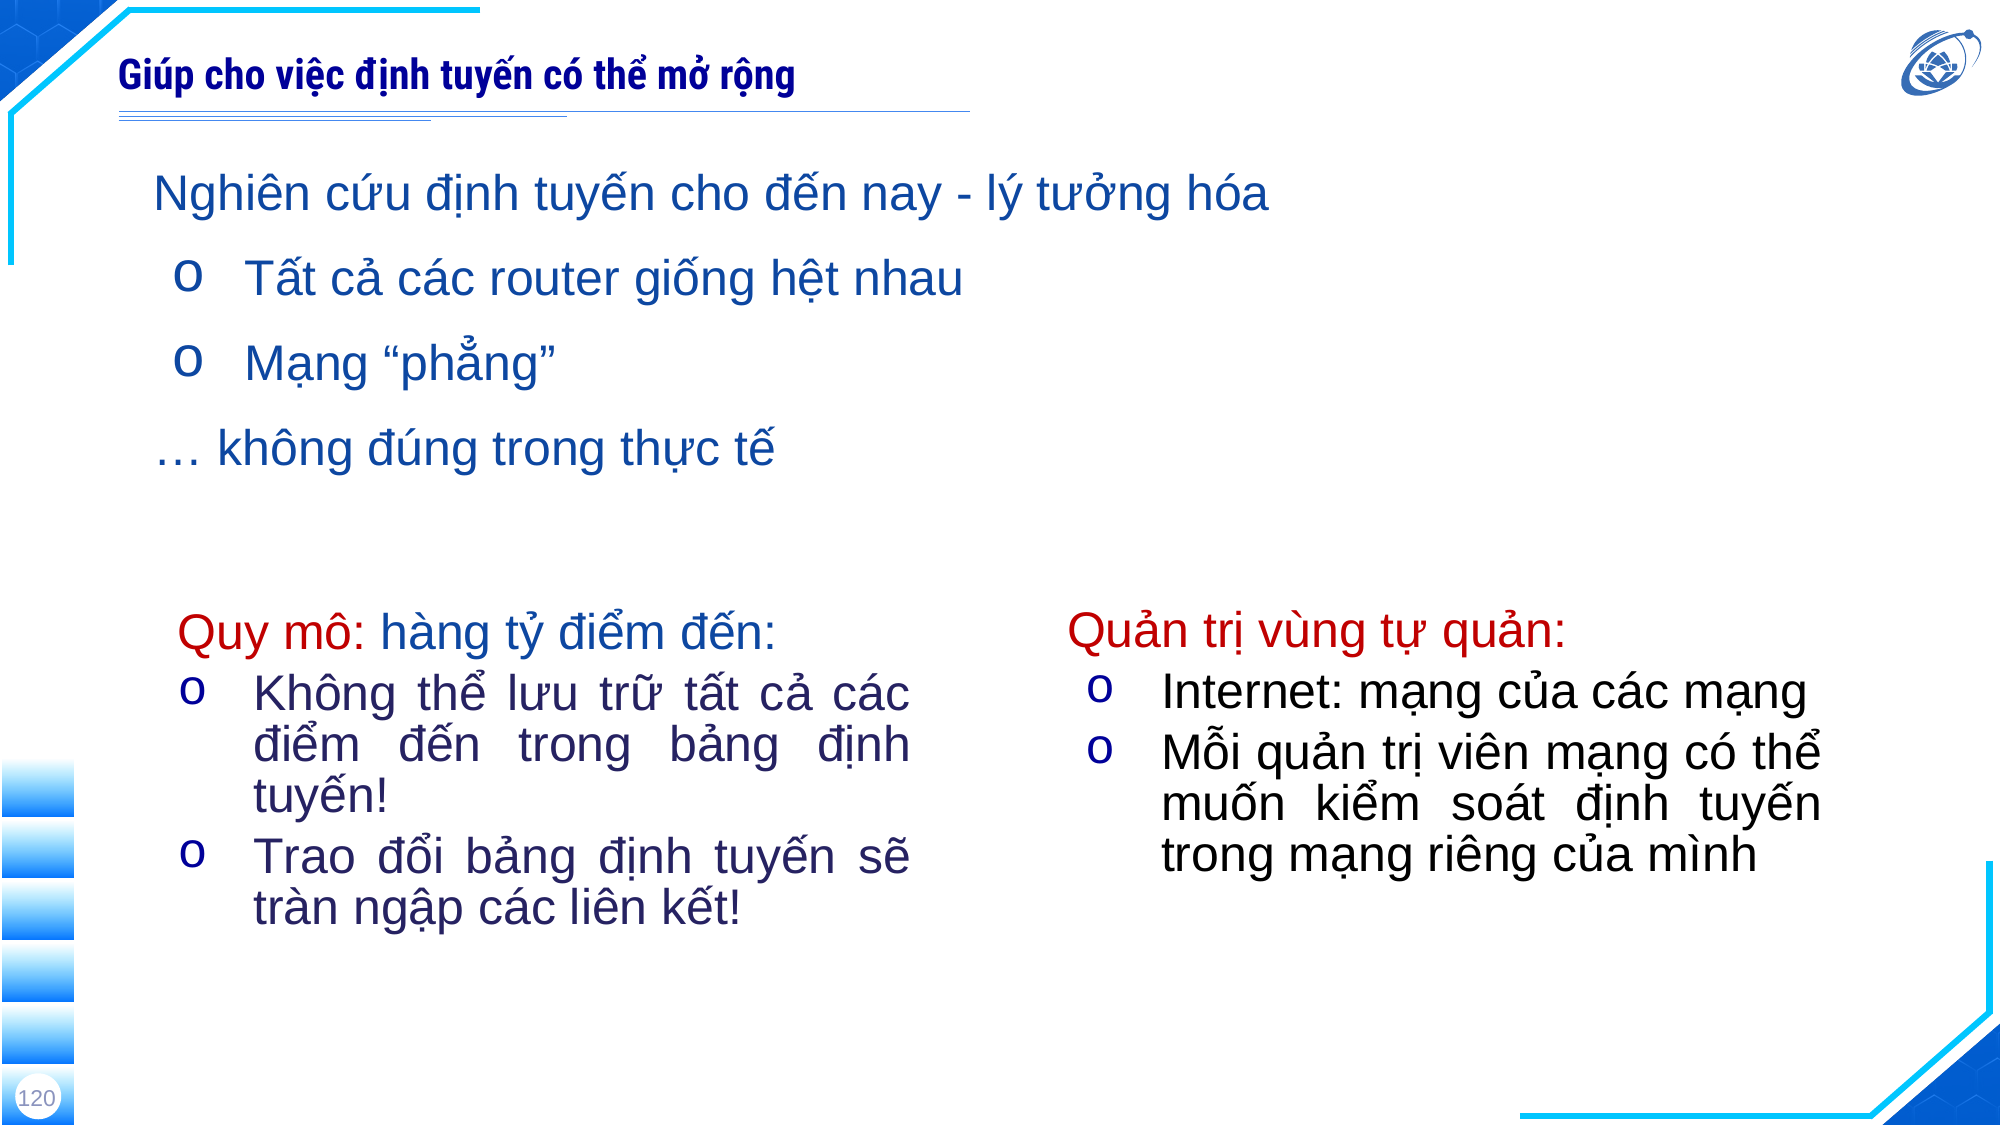

# Giúp cho việc định tuyến có thể mở rộng
Nghiên cứu định tuyến cho đến nay - lý tưởng hóa
Tất cả các router giống hệt nhau
Mạng “phẳng”
… không đúng trong thực tế

Quản trị vùng tự quản:
Internet: mạng của các mạng
Mỗi quản trị viên mạng có thể muốn kiểm soát định tuyến trong mạng riêng của mình
Quy mô: hàng tỷ điểm đến:
Không thể lưu trữ tất cả các điểm đến trong bảng định tuyến!
Trao đổi bảng định tuyến sẽ tràn ngập các liên kết!

120